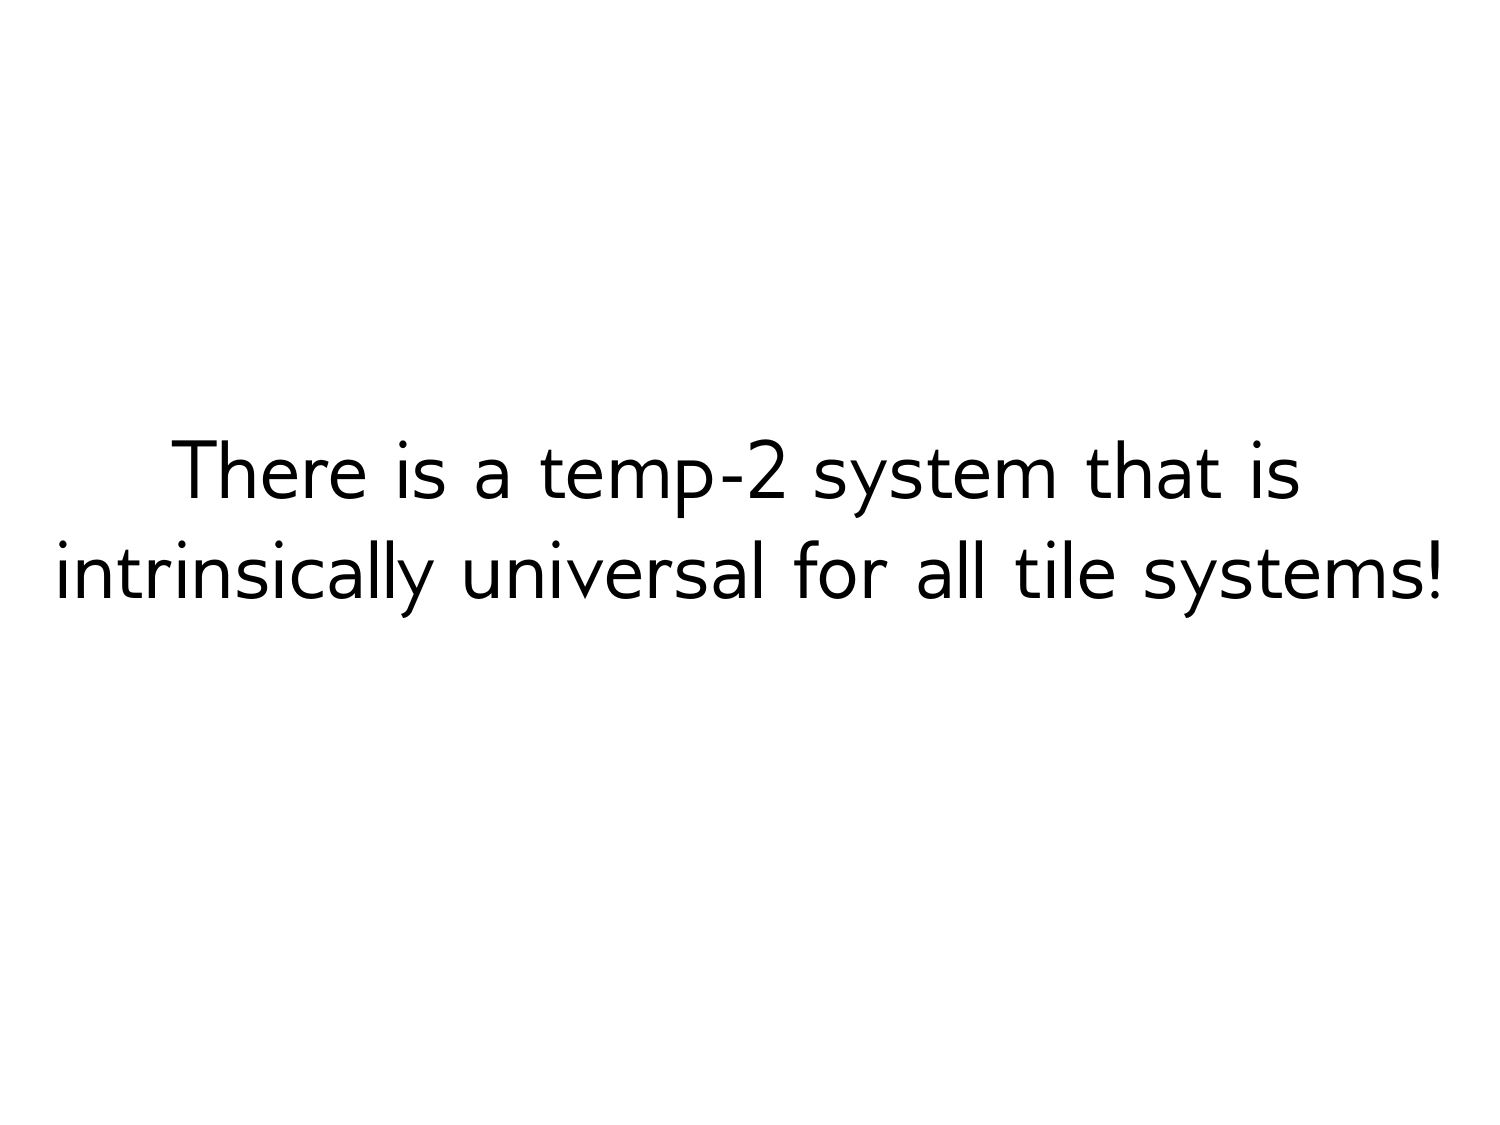

There is a temp-2 system that is
intrinsically universal for all tile systems!